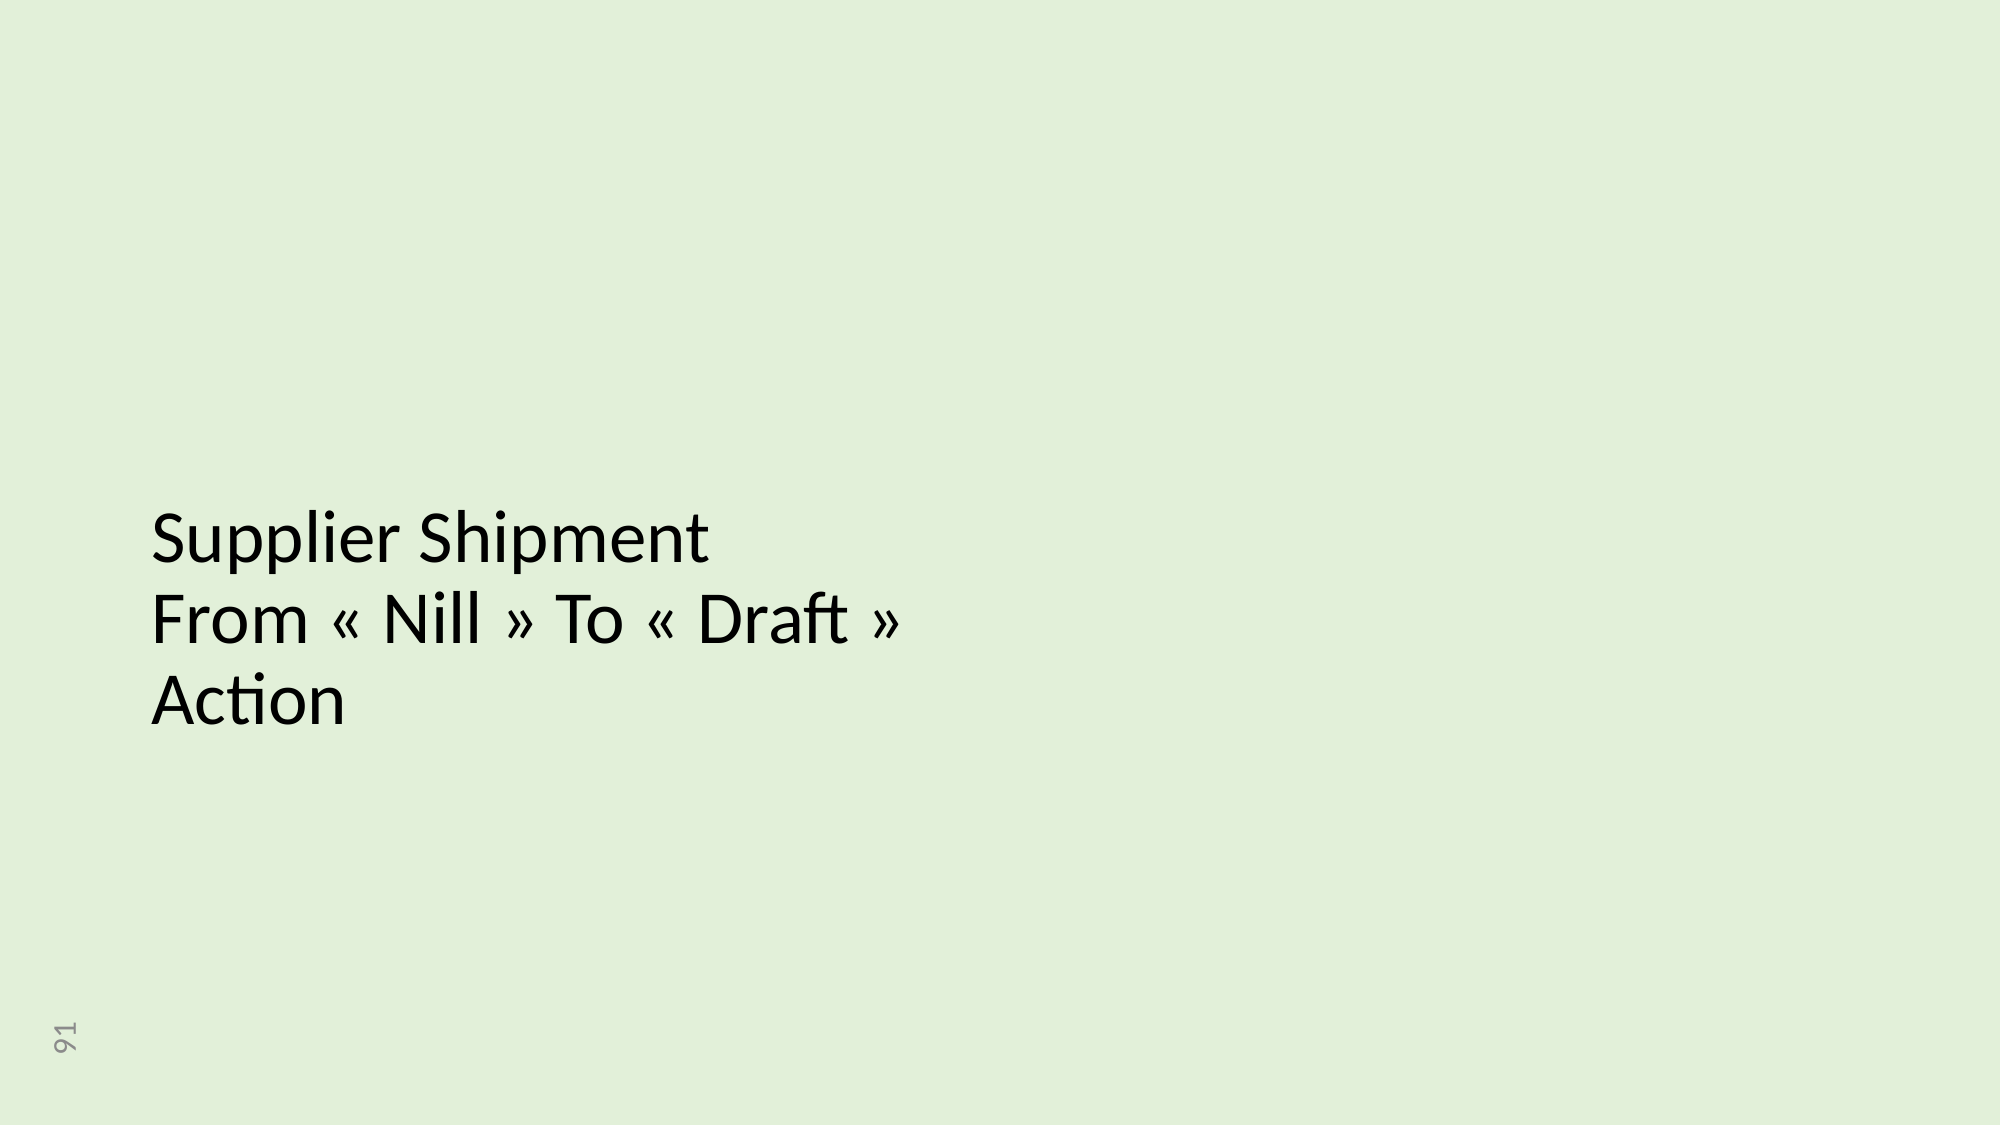

# Supplier Shipment From « Nill » To « Draft » Action

91